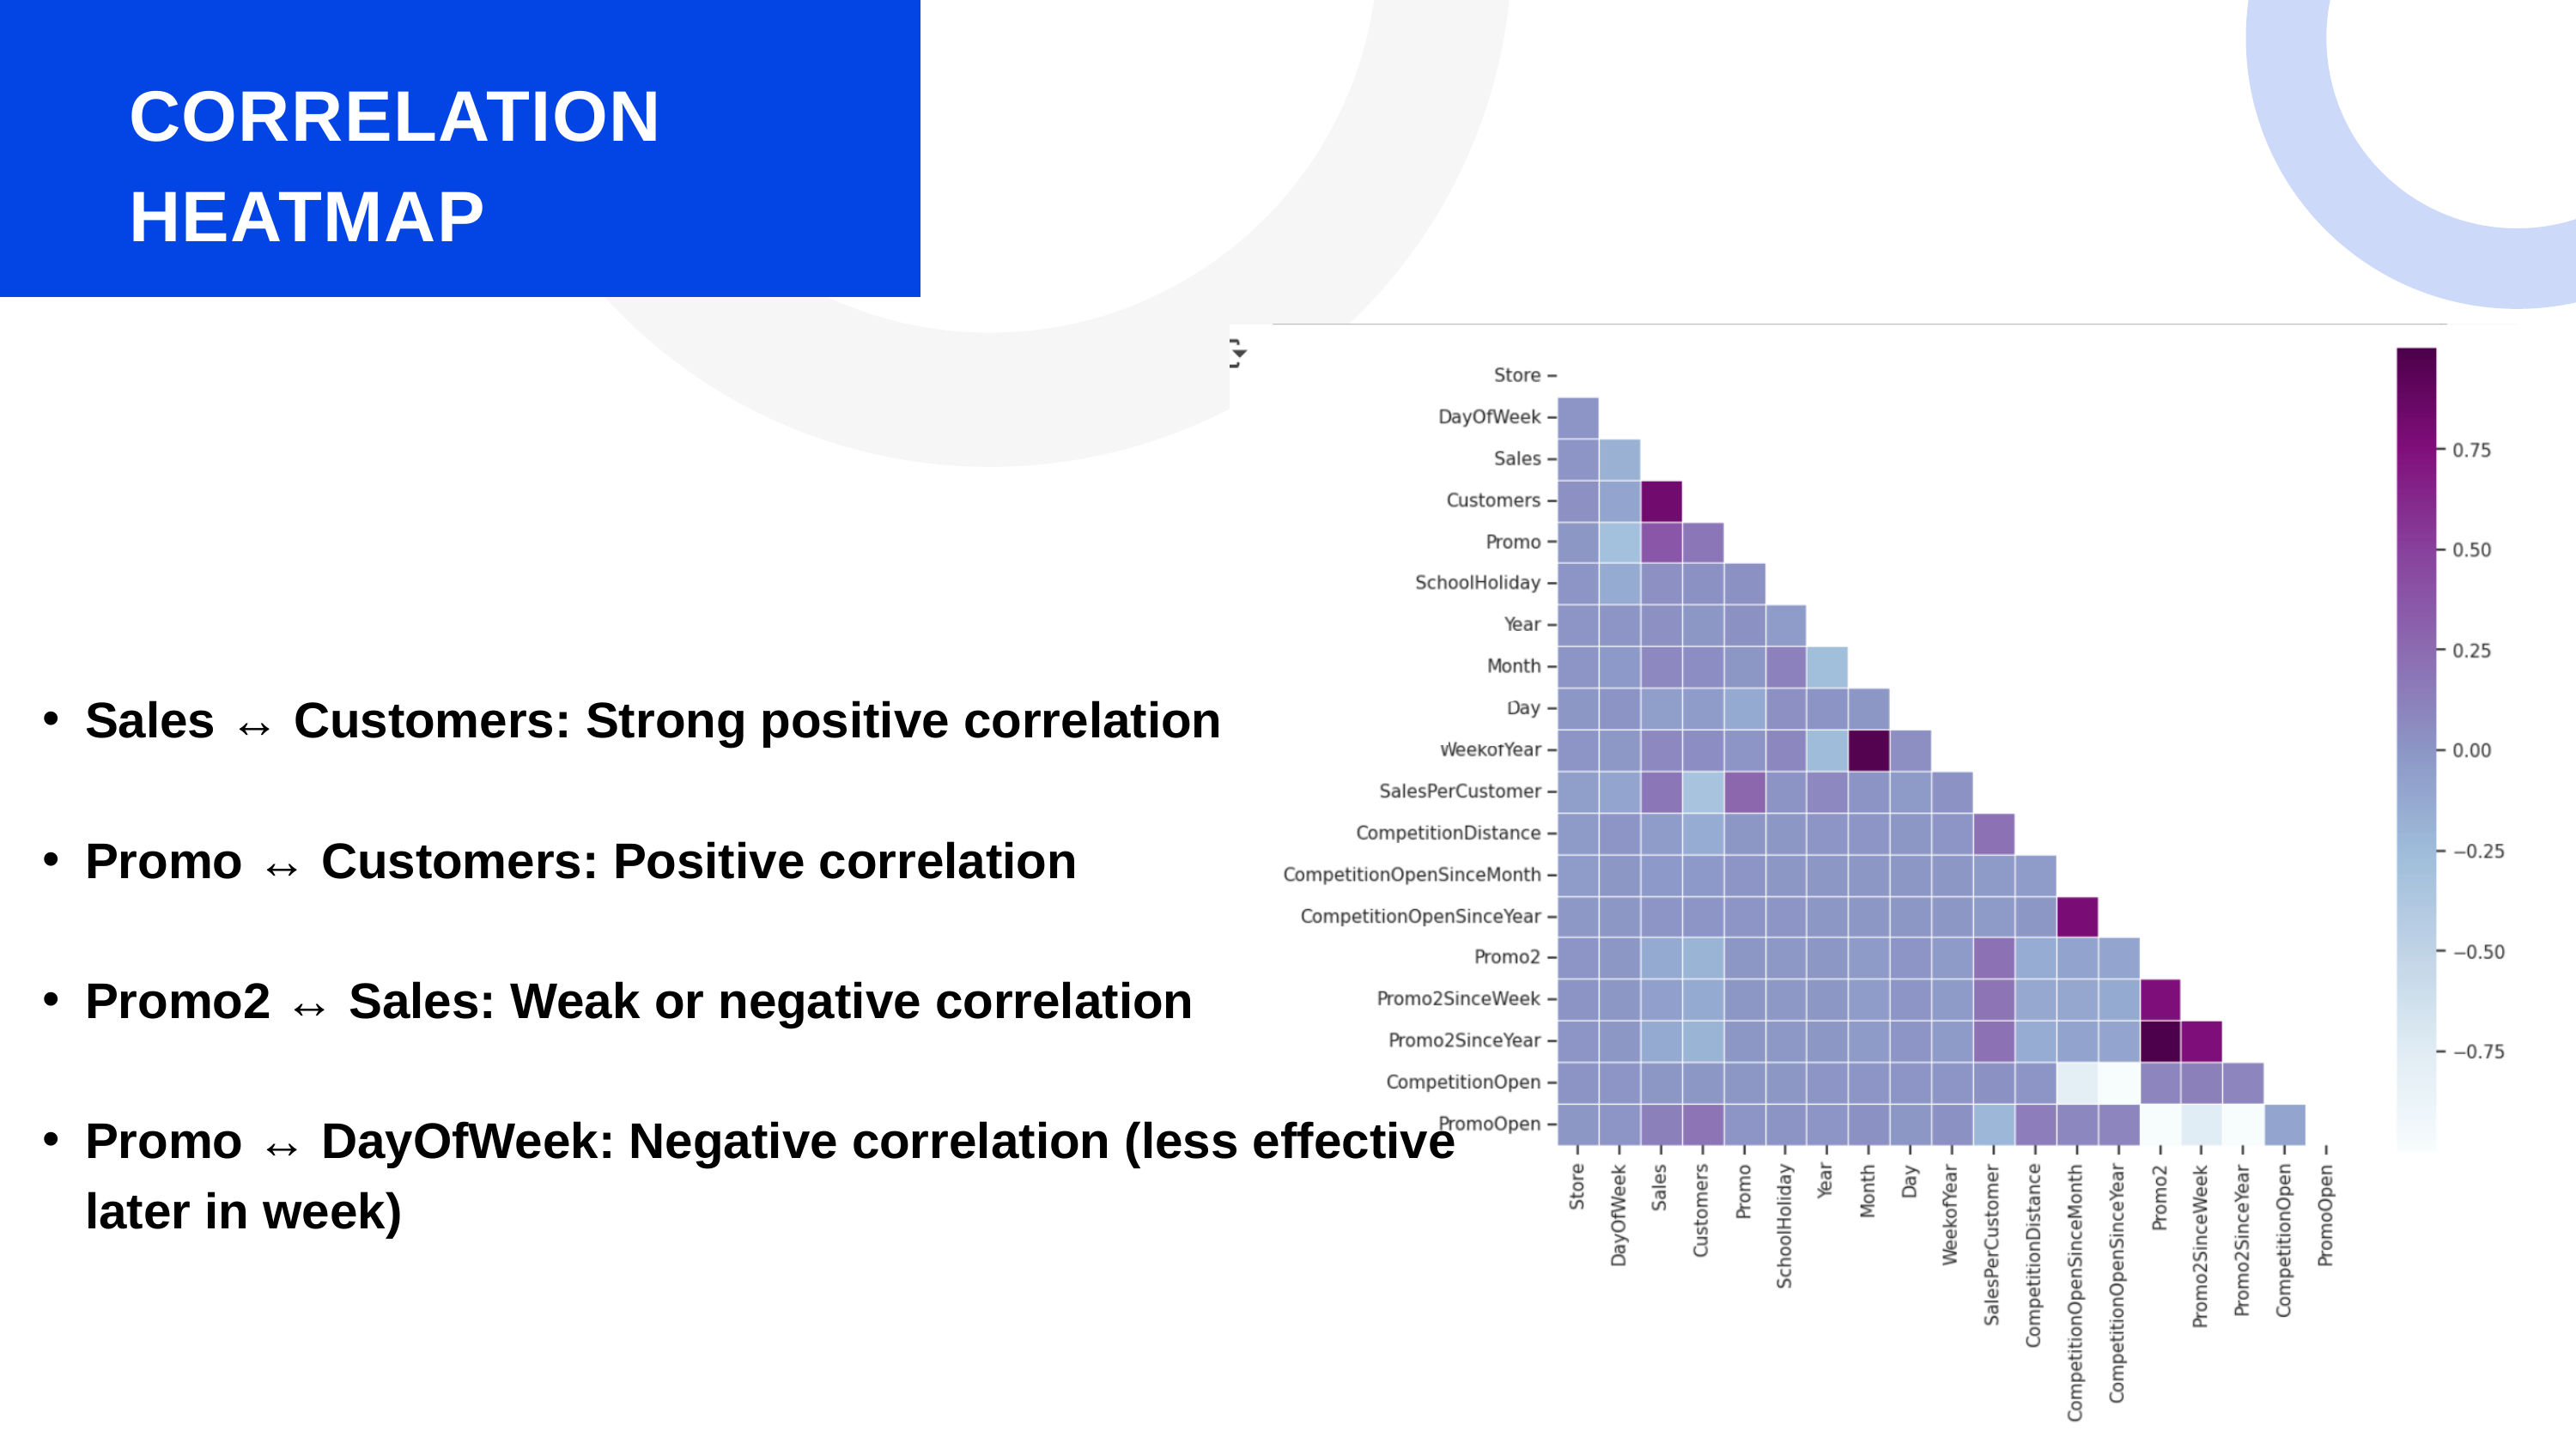

CORRELATION HEATMAP

STATISTIC
Sales ↔ Customers: Strong positive correlation

Promo ↔ Customers: Positive correlation

Promo2 ↔ Sales: Weak or negative correlation

Promo ↔ DayOfWeek: Negative correlation (less effective later in week)